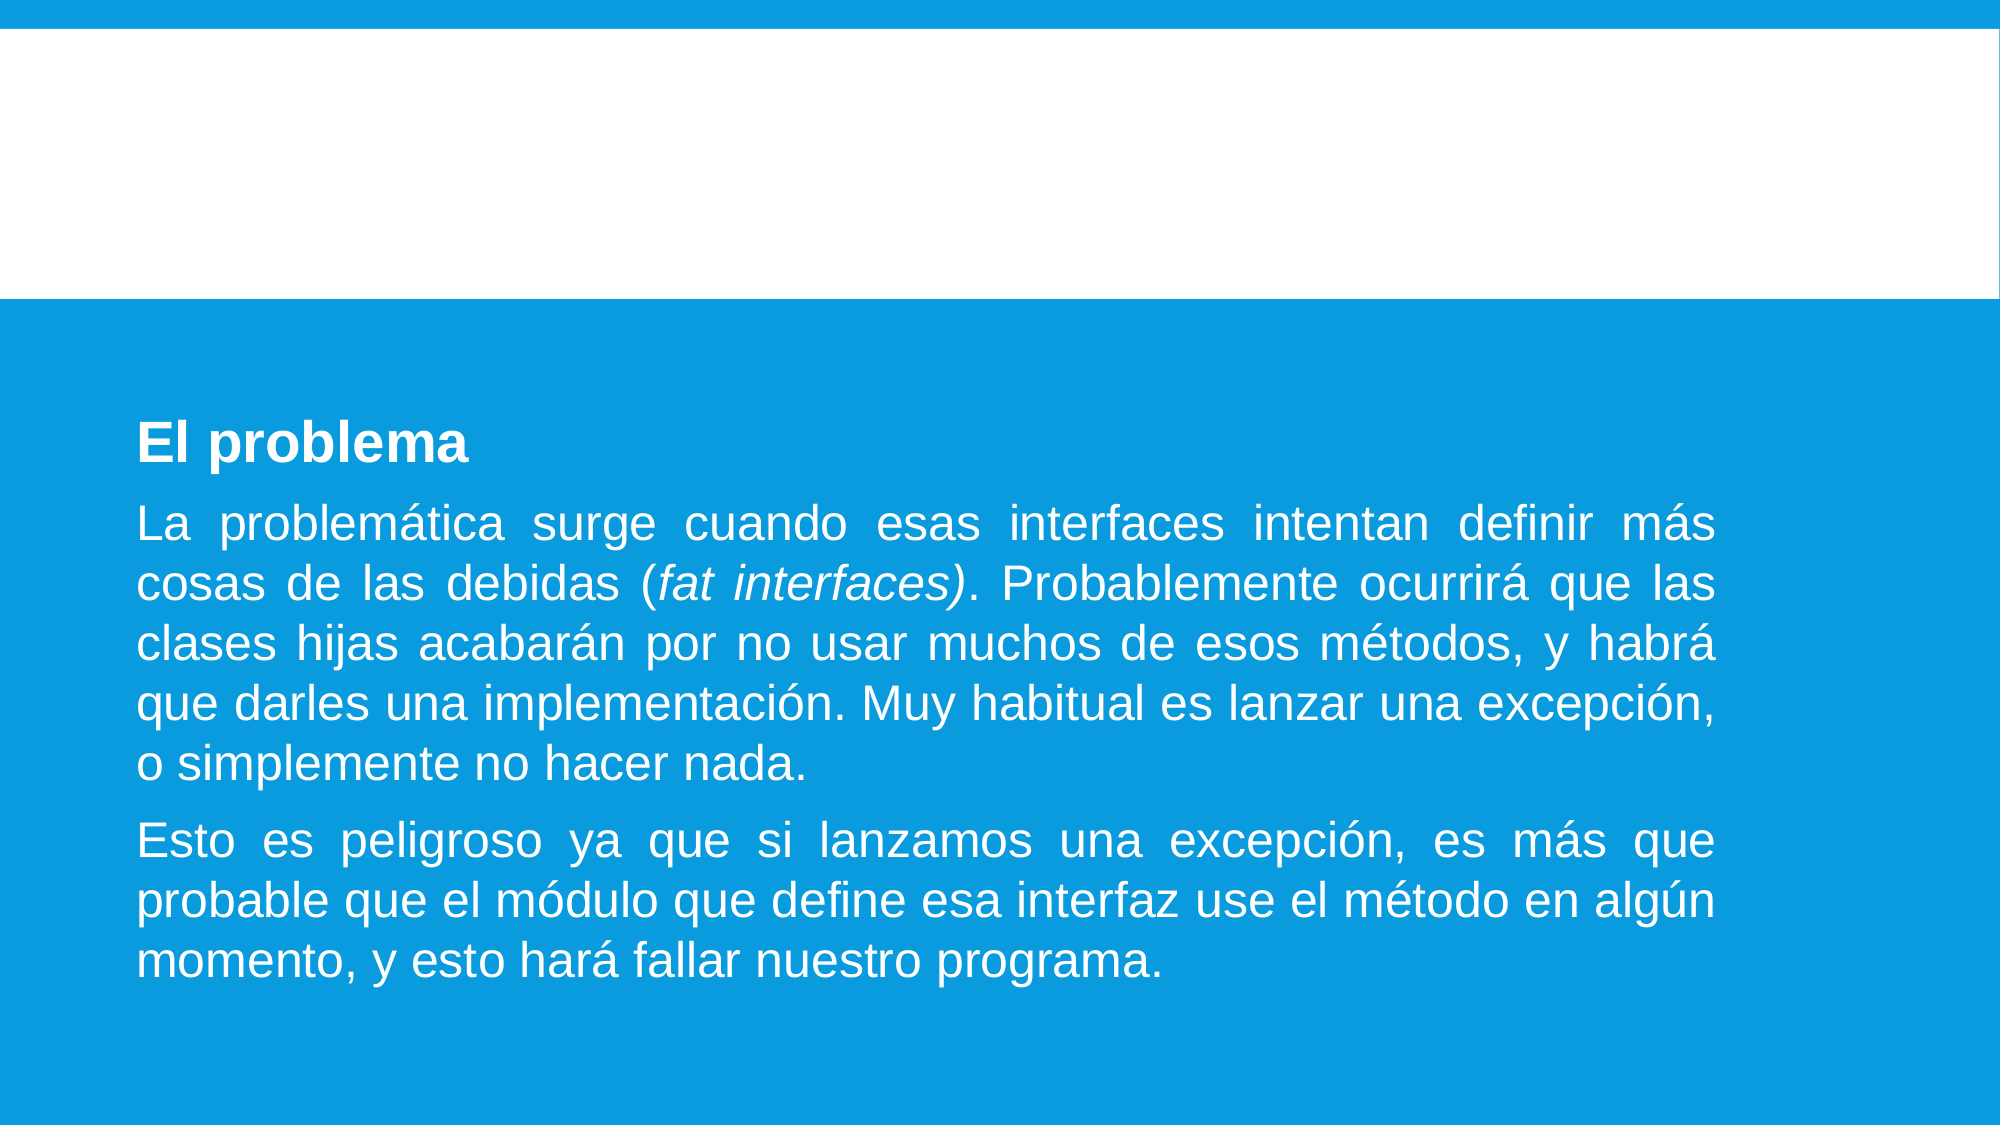

El problema
La problemática surge cuando esas interfaces intentan definir más cosas de las debidas (fat interfaces). Probablemente ocurrirá que las clases hijas acabarán por no usar muchos de esos métodos, y habrá que darles una implementación. Muy habitual es lanzar una excepción, o simplemente no hacer nada.
Esto es peligroso ya que si lanzamos una excepción, es más que probable que el módulo que define esa interfaz use el método en algún momento, y esto hará fallar nuestro programa.